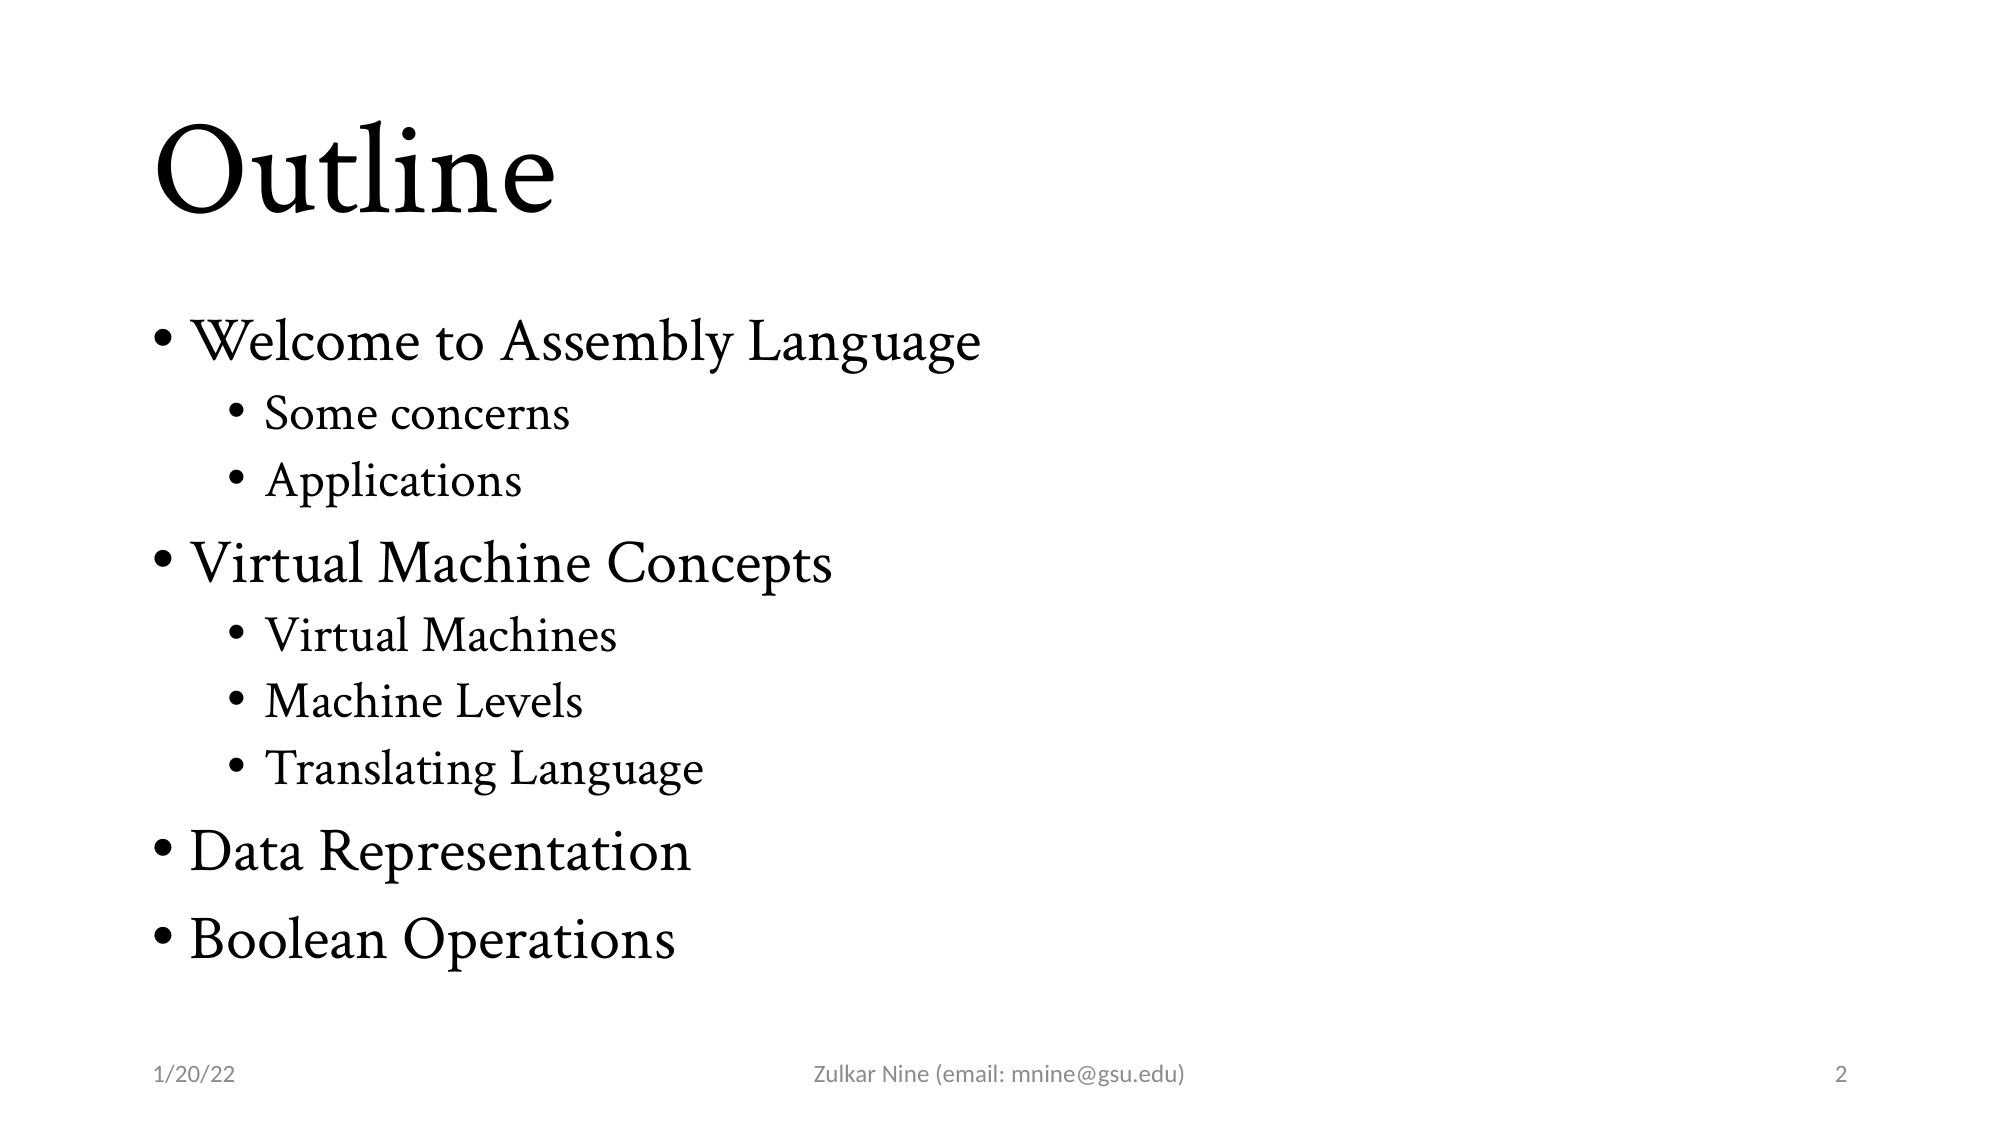

# Outline
Welcome to Assembly Language
Some concerns
Applications
Virtual Machine Concepts
Virtual Machines
Machine Levels
Translating Language
Data Representation
Boolean Operations
1/20/22
Zulkar Nine (email: mnine@gsu.edu)
2